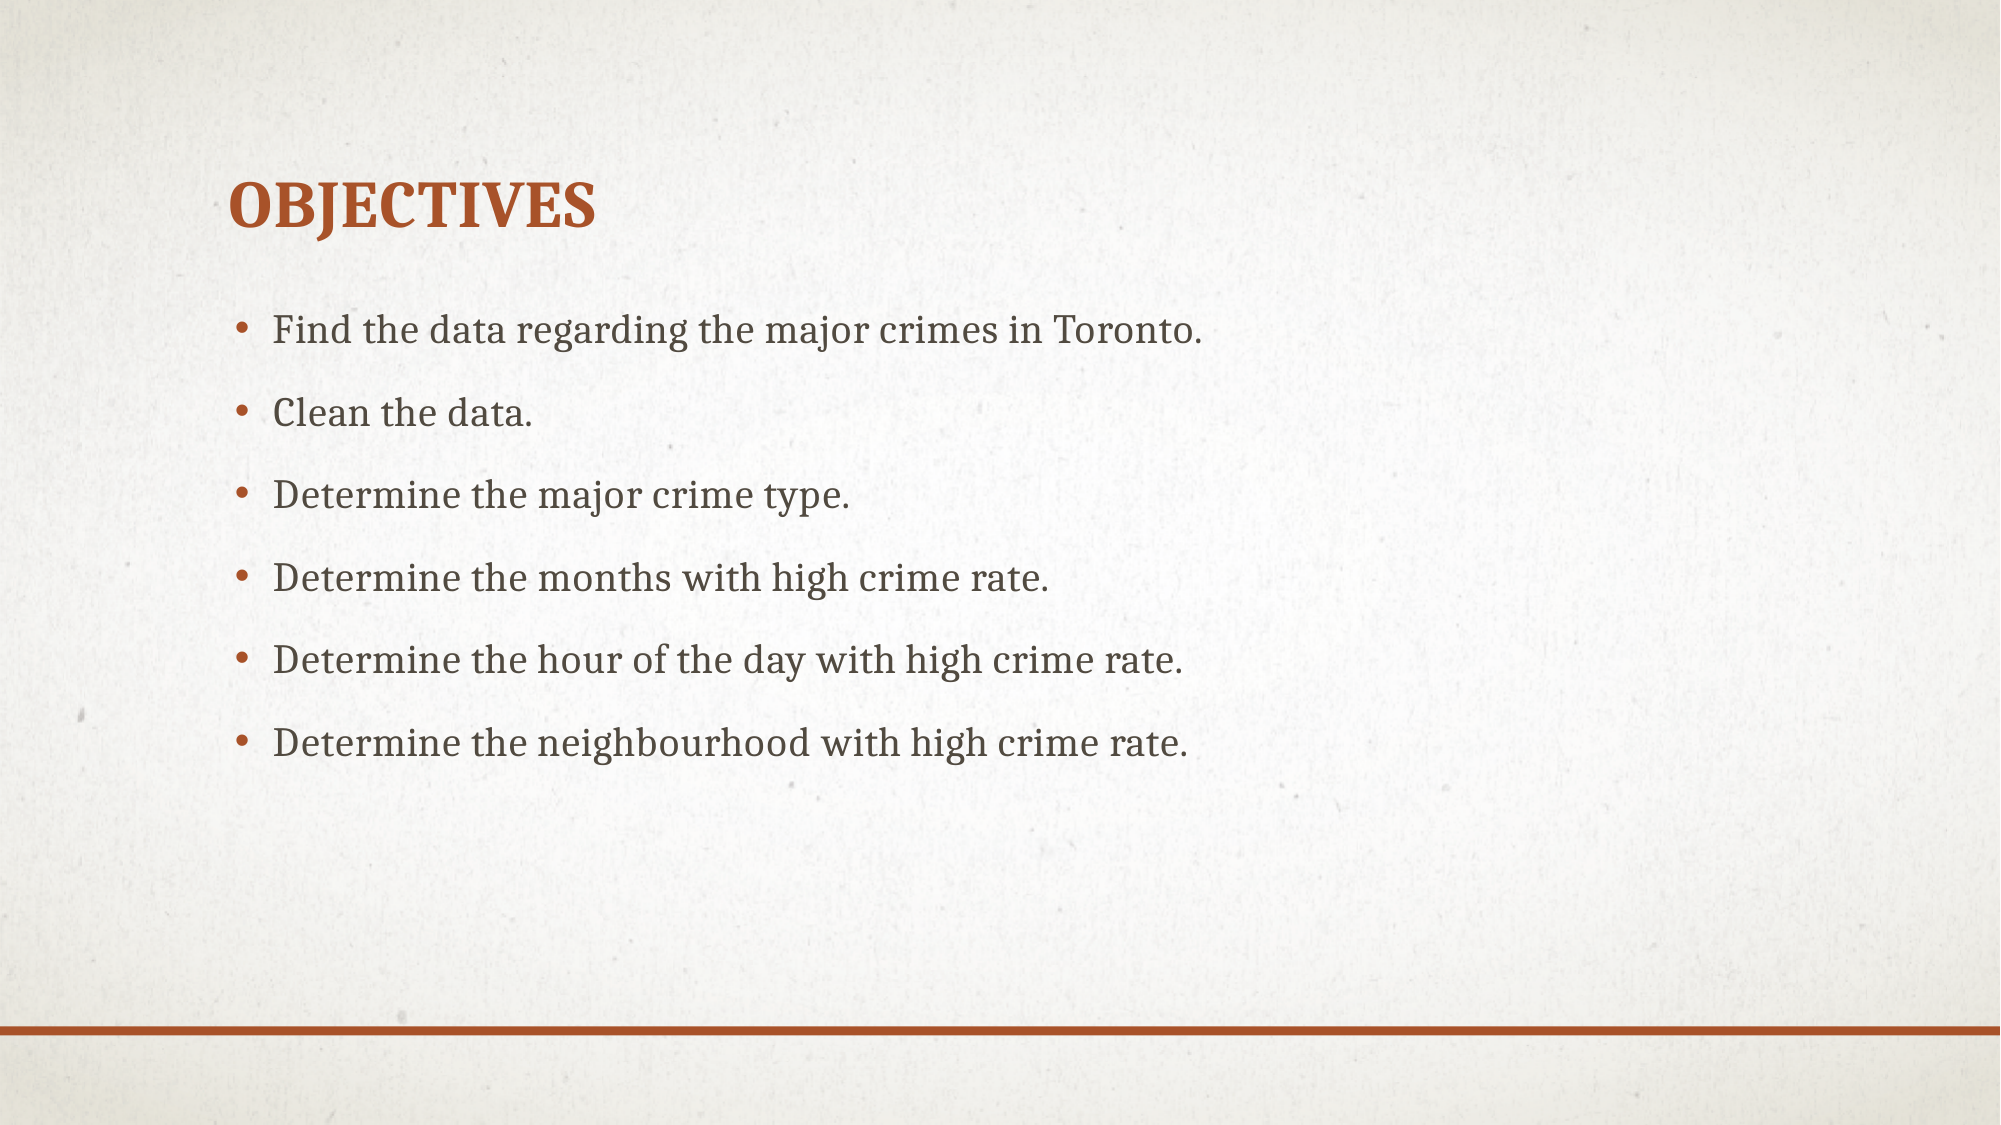

# Objectives
Find the data regarding the major crimes in Toronto.
Clean the data.
Determine the major crime type.
Determine the months with high crime rate.
Determine the hour of the day with high crime rate.
Determine the neighbourhood with high crime rate.